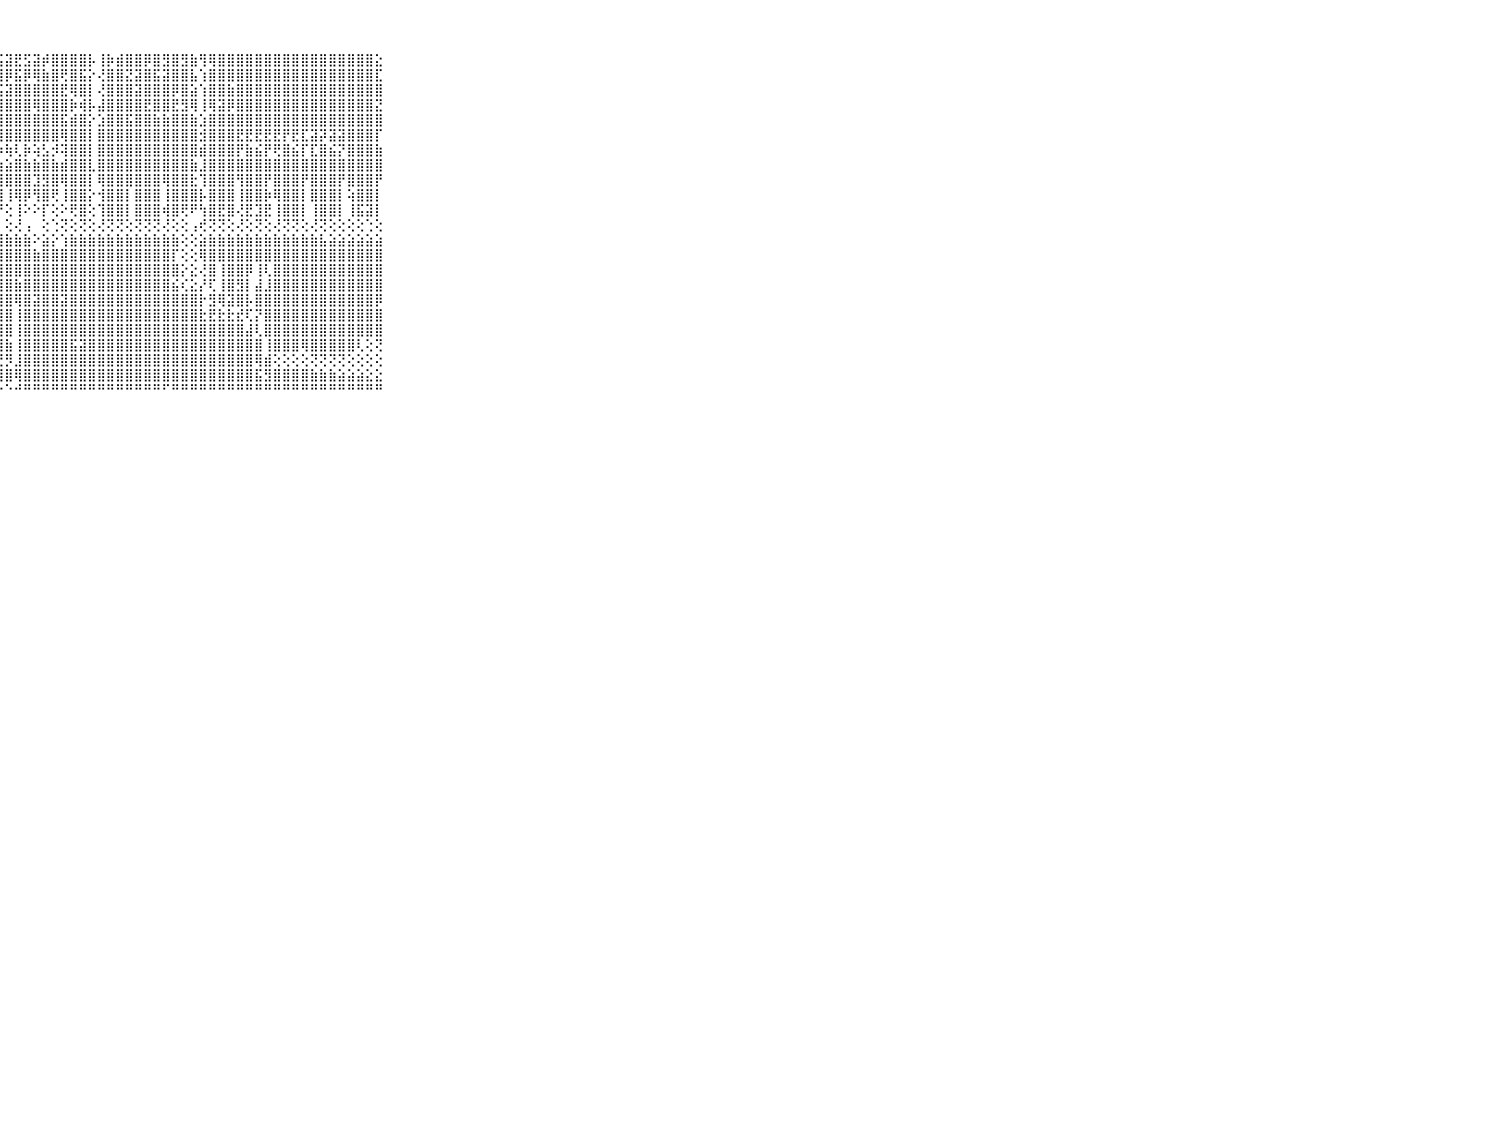

⠀⠀⠀⠀⠀⠀⠀⠀⠀⠀⠀⠀⠀⠀⠀⠀⠀⠀⢑⠀⠀⠀⢅⢕⣵⣿⣷⣯⣽⣟⣫⣽⡾⣿⣿⣿⣿⡧⢸⡷⣾⣿⣿⡿⣿⣻⣿⣻⣷⢻⢿⣿⣿⣿⣿⣿⣿⣿⣿⣿⣿⣿⣿⣿⣿⣿⣿⣿⣕⠀⠀⠀⠀⠀⠀⠀⠀⠀⠀⠀⠀
⠀⠀⠀⠀⠀⠀⠀⠀⠀⠀⠀⠀⠀⠀⠀⠀⠀⢀⢕⢀⠀⠀⢔⢕⣹⢿⢣⣾⡿⣯⡿⢿⣷⣿⢟⣿⣯⡕⢜⣿⣿⣝⣽⣿⣯⣽⣿⣿⣧⢱⣿⣿⣿⣿⣿⣿⣿⣿⣿⣿⣿⣿⣿⣿⣿⣿⣿⣿⣏⠀⠀⠀⠀⠀⠀⠀⠀⠀⠀⠀⠀
⠀⠀⠀⠀⠀⠀⠀⠀⠀⠀⠀⠀⠀⠀⠀⠀⠀⢕⢕⢕⠀⠔⢕⢾⣿⢷⣿⣯⣽⣿⣿⣿⣿⣿⣟⢿⣿⡇⢜⣿⣿⣿⣽⣿⣿⣿⡿⣿⣵⢱⣿⣿⣷⣿⣿⣿⣿⣿⣿⣿⣿⣿⣿⣿⣿⣿⣿⣿⣿⠀⠀⠀⠀⠀⠀⠀⠀⠀⠀⠀⠀
⠀⠀⠀⠀⠀⠀⠀⠀⠀⠀⠀⠀⠀⠀⠀⠀⢄⢕⢕⢕⠀⠀⢕⣮⣵⣿⣿⣿⣿⣿⣿⢿⣿⣿⣿⡷⢾⡧⣼⣿⣿⣿⣿⣟⣿⣿⣟⣻⢿⢸⢿⣽⡿⣿⣿⣿⣿⣿⣿⣿⣿⣿⣿⣿⣿⣿⣿⣿⣝⠀⠀⠀⠀⠀⠀⠀⠀⠀⠀⠀⠀
⠀⠀⠀⠀⠀⠀⠀⠀⠀⠀⠀⠀⠀⠀⠀⠀⢕⢕⢕⢕⢀⢑⢕⣱⣎⣹⣿⣿⣿⣿⣿⣿⣿⣿⣯⣾⣿⡕⣱⣿⣿⣯⣿⣿⣷⣷⣿⣿⣷⣱⣿⣿⣿⣿⣿⣿⣿⣿⣿⣿⣿⣿⣿⣿⣿⣿⣿⣿⣿⠀⠀⠀⠀⠀⠀⠀⠀⠀⠀⠀⠀
⠀⠀⠀⠀⠀⠀⠀⠀⠀⠀⠀⠀⠀⠀⠀⠄⢕⢕⢕⢕⢕⢕⢕⣿⣿⣿⣿⣿⣿⣿⣿⣿⣿⣿⢿⣿⣿⡇⣿⣿⣿⣿⣿⣿⣿⣿⣿⣿⣿⣺⣿⣿⣿⣟⣟⣟⣟⣟⡟⣟⣏⣽⡽⣽⣽⣿⣿⣿⡏⠀⠀⠀⠀⠀⠀⠀⠀⠀⠀⠀⠀
⠀⠀⠀⠀⠀⠀⠀⠀⠀⠀⠀⠀⠀⠀⠀⢕⢕⢕⢕⢕⢕⢕⢜⣿⣿⢷⢇⡳⢷⢇⡷⢵⣣⡺⢽⣿⣿⡇⣿⣿⣿⣿⣿⣿⣿⣿⣿⣿⣿⣾⣿⣿⣿⡟⣷⣮⡟⢟⣿⣮⡏⣏⣿⣮⡝⣿⣿⣿⣷⠀⠀⠀⠀⠀⠀⠀⠀⠀⠀⠀⠀
⠀⠀⠀⠀⠀⠀⠀⠀⠀⠀⠀⠀⠀⠀⠀⢕⢕⢕⢕⢕⢕⢕⢸⣿⣿⢵⣿⣷⣵⣿⣷⣷⣿⣷⣾⣿⣿⣇⣿⣿⣿⣿⣿⣿⣿⣿⣿⣿⣷⣸⣿⣿⣿⣿⣿⣿⣿⣿⣿⣿⣿⣿⣿⣿⣿⣿⣿⣿⣿⠀⠀⠀⠀⠀⠀⠀⠀⠀⠀⠀⠀
⠀⠀⠀⠀⠀⠀⠀⠀⠀⠀⠀⠀⠀⢄⢔⢕⢕⢕⢕⢕⢕⢕⢸⣿⣿⢼⣿⣿⣿⣿⣿⣹⣻⣿⢿⣿⣿⡇⢿⣿⣿⣿⣿⣿⣿⢿⣿⣿⣗⢹⣿⣿⣿⢻⣿⣿⡟⣿⣿⣿⡟⣿⣿⣿⡟⣿⣿⣿⡟⠀⠀⠀⠀⠀⠀⠀⠀⠀⠀⠀⠀
⠀⠀⠀⠀⠀⠀⠀⠀⠀⠀⠀⠀⠀⢄⢕⢕⢕⢕⢕⢕⢕⢕⢕⣿⡿⣿⣿⣿⢸⢿⡿⢻⣿⢟⢸⣿⣿⡕⢺⣿⣿⡇⣿⣿⣿⢸⣿⣿⣿⡧⣿⣿⣿⢸⣿⣿⡷⢿⣿⣿⡇⣿⣿⣿⡇⢵⣿⣿⡇⠀⠀⠀⠀⠀⠀⠀⠀⠀⠀⠀⠀
⠀⠀⠀⠀⠀⠀⠀⠀⠀⠀⠀⢅⢐⢰⣷⢕⢕⢕⢕⢕⢕⢕⢕⣿⢕⠁⢹⡟⢕⢸⠕⠕⡏⢕⠕⢟⣿⢕⢹⣿⣿⡇⣿⣿⣿⢾⣿⢟⠟⢳⣿⣟⣿⢜⣟⣹⣟⢸⣿⣿⡇⢸⣿⣿⡇⢸⣯⣽⡇⠀⠀⠀⠀⠀⠀⠀⠀⠀⠀⠀⠀
⠀⠀⠀⠀⠀⠀⠀⠀⠀⠀⠀⠀⠁⠑⠜⢕⢕⢕⢕⢕⢕⢕⢕⢜⢇⠄⢕⡇⢕⢜⢠⠀⢕⢑⢝⢕⢝⢕⢜⢝⢝⢕⢝⢝⢝⢜⢕⢕⢠⢞⢝⢝⢕⢜⢕⢝⢕⢜⢝⢝⢕⢜⢝⢕⢕⢕⢕⢑⢕⠀⠀⠀⠀⠀⠀⠀⠀⠀⠀⠀⠀
⠀⠀⠀⠀⠀⠀⠀⠀⠀⠀⠀⣿⣿⣿⣿⣿⣿⣿⣿⣿⣿⣿⣿⣿⢐⢄⣼⣿⣷⣷⣷⠕⣵⡕⢱⣷⣷⣷⣷⣷⣷⣷⣷⣷⣷⣷⣷⢕⢕⣵⣷⣷⣷⣷⣷⣷⣷⣷⣷⣷⣷⣷⣧⣵⣵⣵⣵⣵⣵⠀⠀⠀⠀⠀⠀⠀⠀⠀⠀⠀⠀
⠀⠀⠀⠀⠀⠀⠀⠀⠀⠀⠀⣿⣿⣿⣿⣿⣿⣿⣿⣿⣿⣿⣿⣿⢱⡕⣿⣿⣿⣿⣿⣷⣿⣿⣿⣿⣿⣿⣿⣿⣿⣿⣿⣿⣿⣿⡏⢕⢕⢿⣿⣿⣿⣿⣿⣿⣿⣿⣿⣿⣿⣿⣿⣿⣿⣿⣿⣿⣿⠀⠀⠀⠀⠀⠀⠀⠀⠀⠀⠀⠀
⠀⠀⠀⠀⠀⠀⠀⠀⠀⠀⠀⣿⣿⡟⢿⣿⣿⣿⣿⣿⣿⣿⣿⣿⣵⣧⣿⣿⣿⣿⣿⣿⣿⣿⣿⣿⣿⣿⣿⣿⣿⣿⣿⣿⣿⣿⣿⡕⣕⢜⣿⢸⣿⣿⡿⢸⢇⣿⣿⣿⣿⣿⣿⣿⣿⣿⣿⣿⣿⠀⠀⠀⠀⠀⠀⠀⠀⠀⠀⠀⠀
⠀⠀⠀⠀⠀⠀⠀⠀⠀⠀⠀⣿⣿⣷⣿⣿⣿⣿⣿⣿⣿⣿⣿⣿⣿⣿⣿⣿⣿⣷⣿⣿⣿⣿⣿⣿⣿⣿⣿⣿⣿⣿⣿⣿⣿⣿⣮⢎⣕⡜⢏⢸⣿⣻⡇⣼⣸⣿⣿⣿⣿⣿⣿⣿⣿⣿⣿⣿⣿⠀⠀⠀⠀⠀⠀⠀⠀⠀⠀⠀⠀
⠀⠀⠀⠀⠀⠀⠀⠀⠀⠀⠀⣿⣿⣿⡞⣿⣿⣿⣿⣿⢿⣿⣿⣿⣿⣿⣿⢹⣿⢿⣿⣽⣿⣿⣽⣿⣿⣿⣿⣿⣿⣿⣿⣿⣿⣿⣿⣿⣿⡗⣻⢿⣽⣿⡧⣿⣿⣿⣿⣿⣿⣿⣿⣿⣿⣿⣿⣿⡿⠀⠀⠀⠀⠀⠀⠀⠀⠀⠀⠀⠀
⠀⠀⠀⠀⠀⠀⠀⠀⠀⠀⠀⣿⣿⣿⣷⢹⣿⣿⣿⣿⢕⣿⣿⣿⣿⣿⡿⣸⣿⢸⣿⣿⣿⣿⣿⣿⣿⣿⣿⣿⣿⣿⣿⣿⣿⣿⣿⣿⣿⣗⣟⣗⣗⣞⢏⡝⣿⣿⣿⣿⣿⣿⣿⣿⣿⣿⣿⣿⣿⠀⠀⠀⠀⠀⠀⠀⠀⠀⠀⠀⠀
⠀⠀⠀⠀⠀⠀⠀⠀⠀⠀⠀⣟⣟⣿⣿⡕⣿⡿⢿⣿⢇⢿⣿⣿⣿⣿⡇⣿⣿⢸⣿⣿⣿⣿⣿⣿⣿⣿⣿⣿⣿⣿⣿⣿⣿⣿⣿⣿⣿⣿⣿⣿⣿⣿⣼⢇⣿⣿⣿⣿⣿⣿⣿⣿⣿⣿⣿⣿⣿⠀⠀⠀⠀⠀⠀⠀⠀⠀⠀⠀⠀
⠀⠀⠀⠀⠀⠀⠀⠀⠀⠀⠀⣿⣿⣿⣿⣇⢸⣿⣿⣿⡇⣿⣿⣿⣿⣿⢕⣿⣷⢸⣿⣿⣿⣿⣿⣯⣽⣿⣿⣿⣿⣿⣿⣿⣿⣿⣿⣿⣿⣿⣿⣿⣿⣿⣿⣿⢸⣿⣿⣿⢿⣿⣿⣿⣿⣿⢇⢕⢝⠀⠀⠀⠀⠀⠀⠀⠀⠀⠀⠀⠀
⠀⠀⠀⠀⠀⠀⠀⠀⠀⠀⠀⣿⣿⣿⣿⣿⢜⣿⣿⣿⢇⢟⣟⣏⣽⣽⢕⣟⡻⣸⣿⣿⣿⣿⣿⣿⣿⣿⣿⣿⣿⣿⣿⣿⣿⣿⣿⣿⣿⣿⣿⣿⣿⣿⣿⢿⣾⢕⢕⢕⢕⢝⢝⢝⢝⢕⢕⢕⢕⠀⠀⠀⠀⠀⠀⠀⠀⠀⠀⠀⠀
⠀⠀⠀⠀⠀⠀⠀⠀⠀⠀⠀⣿⣿⣿⣿⣿⢕⣿⣷⣾⡇⣿⣿⣿⣿⡿⢸⣿⣿⢿⣿⣿⣿⣿⣿⣿⣿⣿⣿⣿⣿⣿⣿⣿⣿⣿⣿⣿⣿⣿⣿⣿⣿⣿⣿⣯⣻⣿⣿⣿⣿⣷⣷⣷⣵⣵⣵⣕⣕⠀⠀⠀⠀⠀⠀⠀⠀⠀⠀⠀⠀
⠀⠀⠀⠀⠀⠀⠀⠀⠀⠀⠀⠛⠛⠛⠛⠛⠃⠑⠙⠙⠑⠘⠙⠙⠉⠑⠘⠑⠑⠚⠛⠛⠛⠛⠛⠛⠛⠛⠛⠛⠛⠛⠛⠛⠛⠋⠛⠛⠛⠛⠛⠛⠛⠛⠛⠛⠛⠛⠛⠛⠛⠛⠛⠛⠛⠛⠛⠛⠛⠀⠀⠀⠀⠀⠀⠀⠀⠀⠀⠀⠀